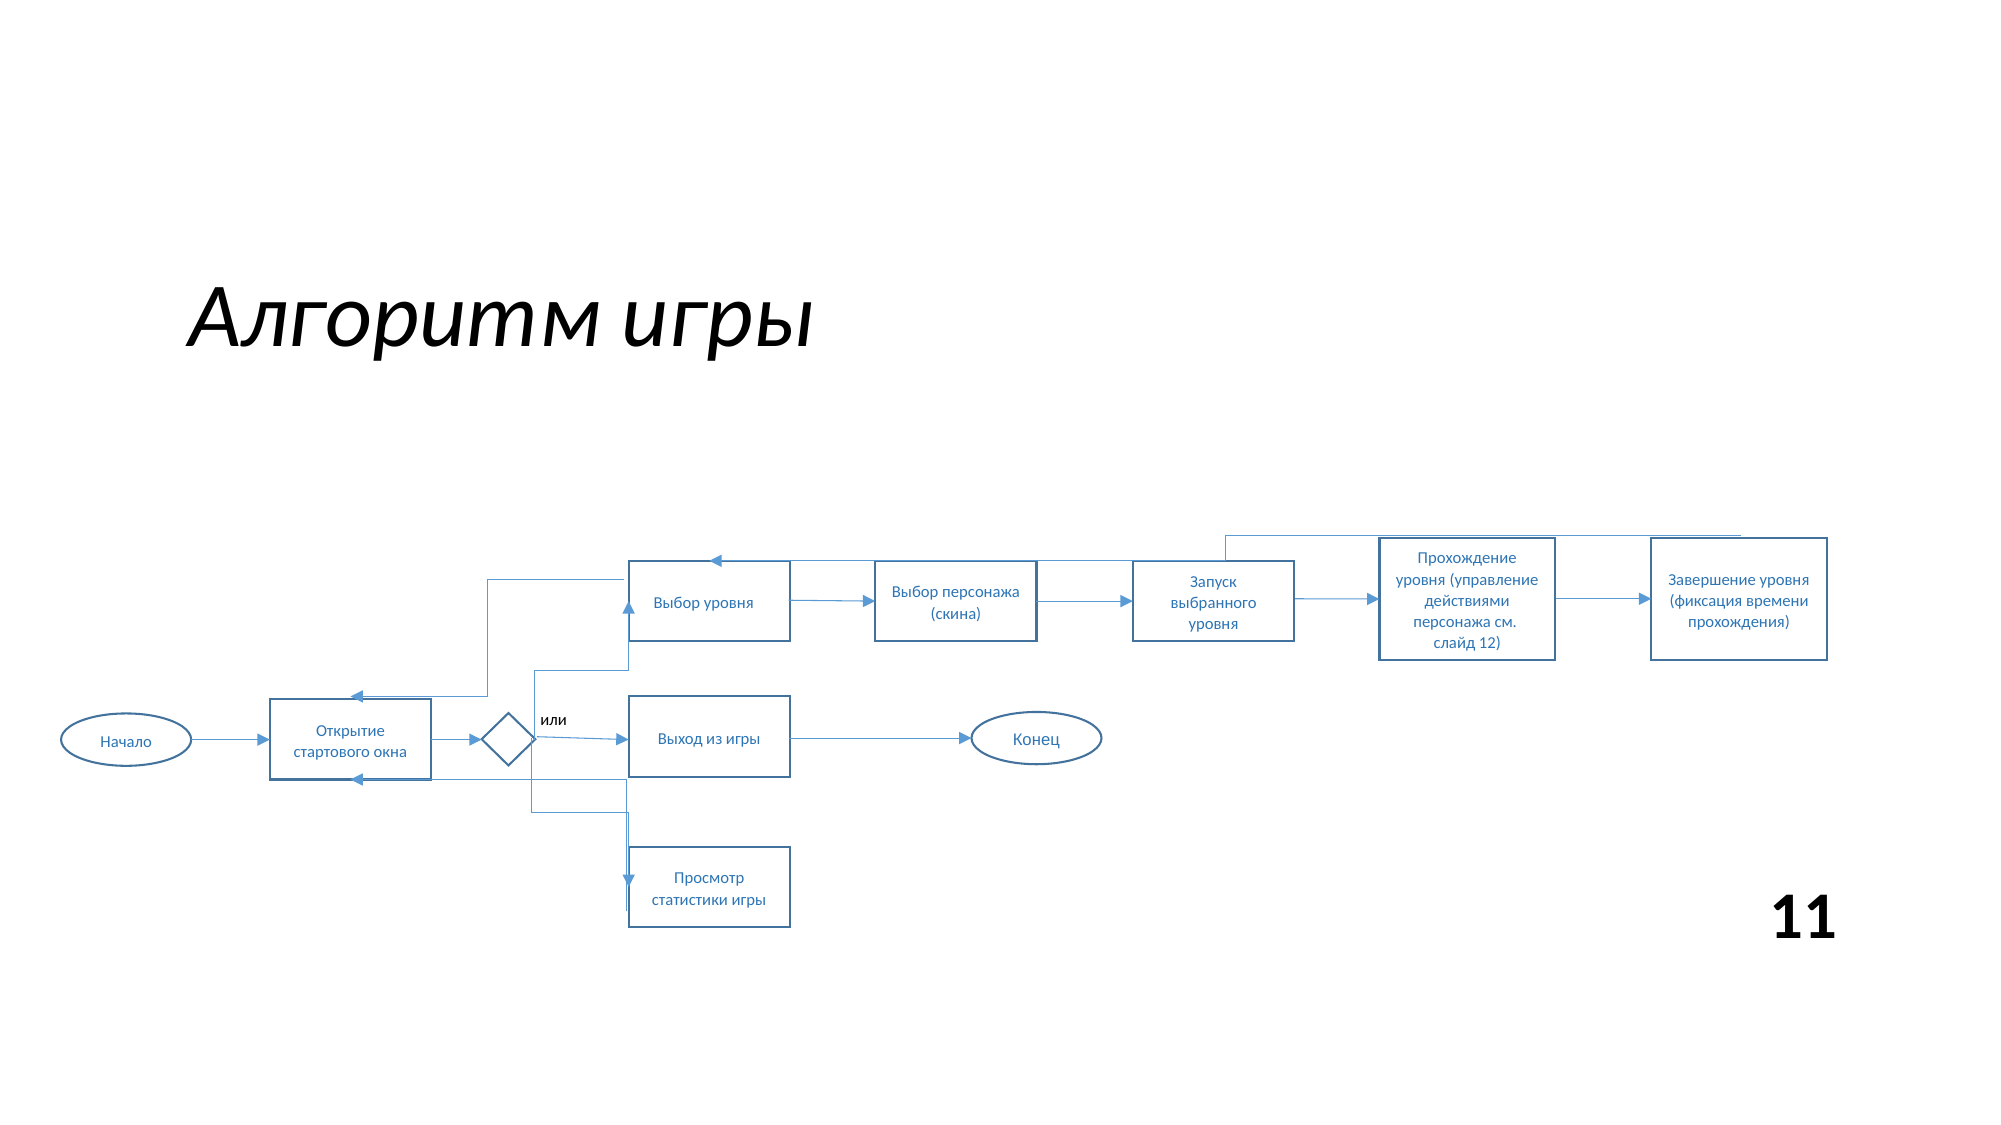

Алгоритм игры
Прохождение уровня (управление действиями персонажа см.  слайд 12)
Завершение уровня (фиксация времени прохождения)
Выбор уровня
Выбор персонажа (скина)
Запуск выбранного уровня
Выход из игры
Открытие стартового окна
или
Конец

Начало
Просмотр статистики игры
11